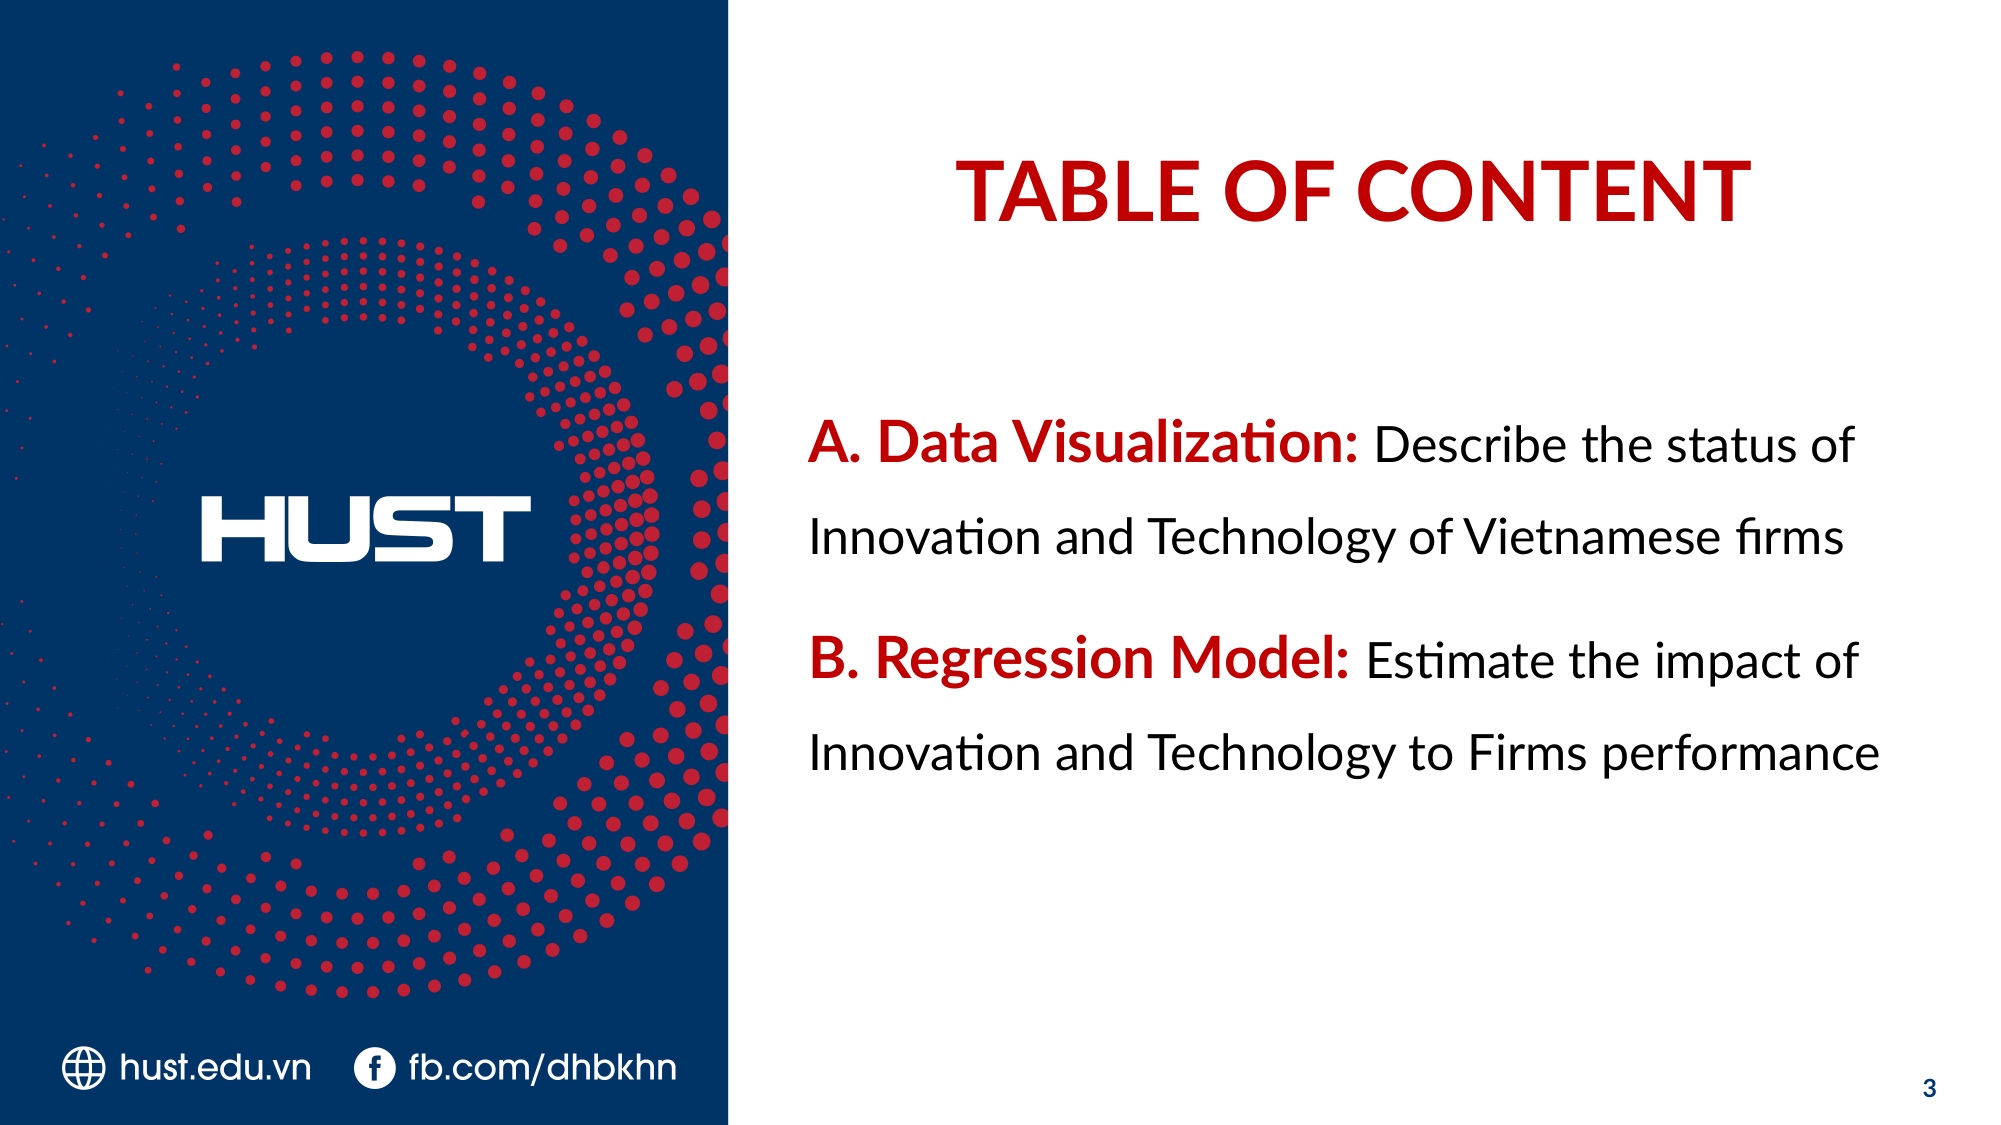

# TABLE OF CONTENT
A. Data Visualization: Describe the status of Innovation and Technology of Vietnamese firms
B. Regression Model: Estimate the impact of Innovation and Technology to Firms performance
3